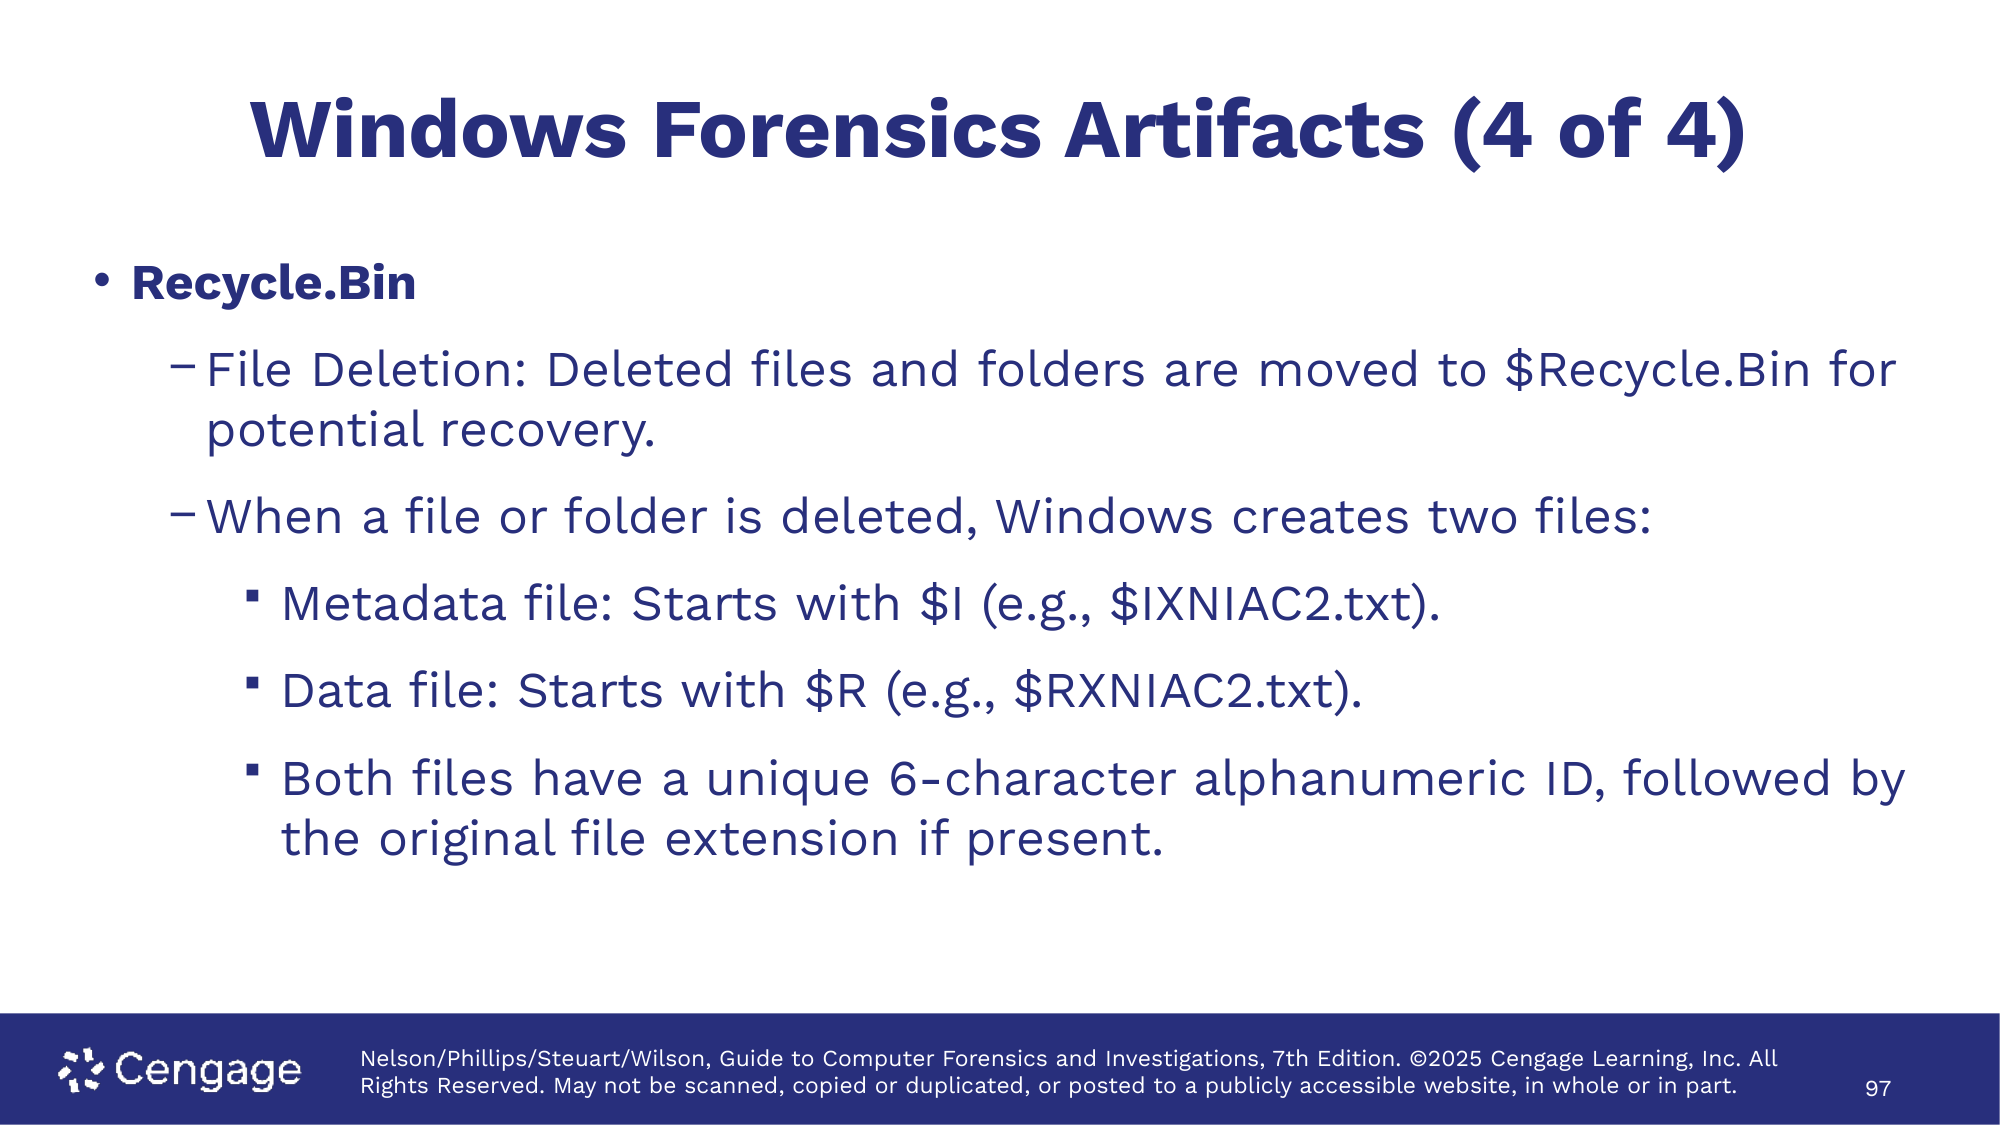

Windows Forensics Artifacts (4 of 4)
# Recycle.Bin
File Deletion: Deleted files and folders are moved to $Recycle.Bin for potential recovery.
When a file or folder is deleted, Windows creates two files:
Metadata file: Starts with $I (e.g., $IXNIAC2.txt).
Data file: Starts with $R (e.g., $RXNIAC2.txt).
Both files have a unique 6-character alphanumeric ID, followed by the original file extension if present.